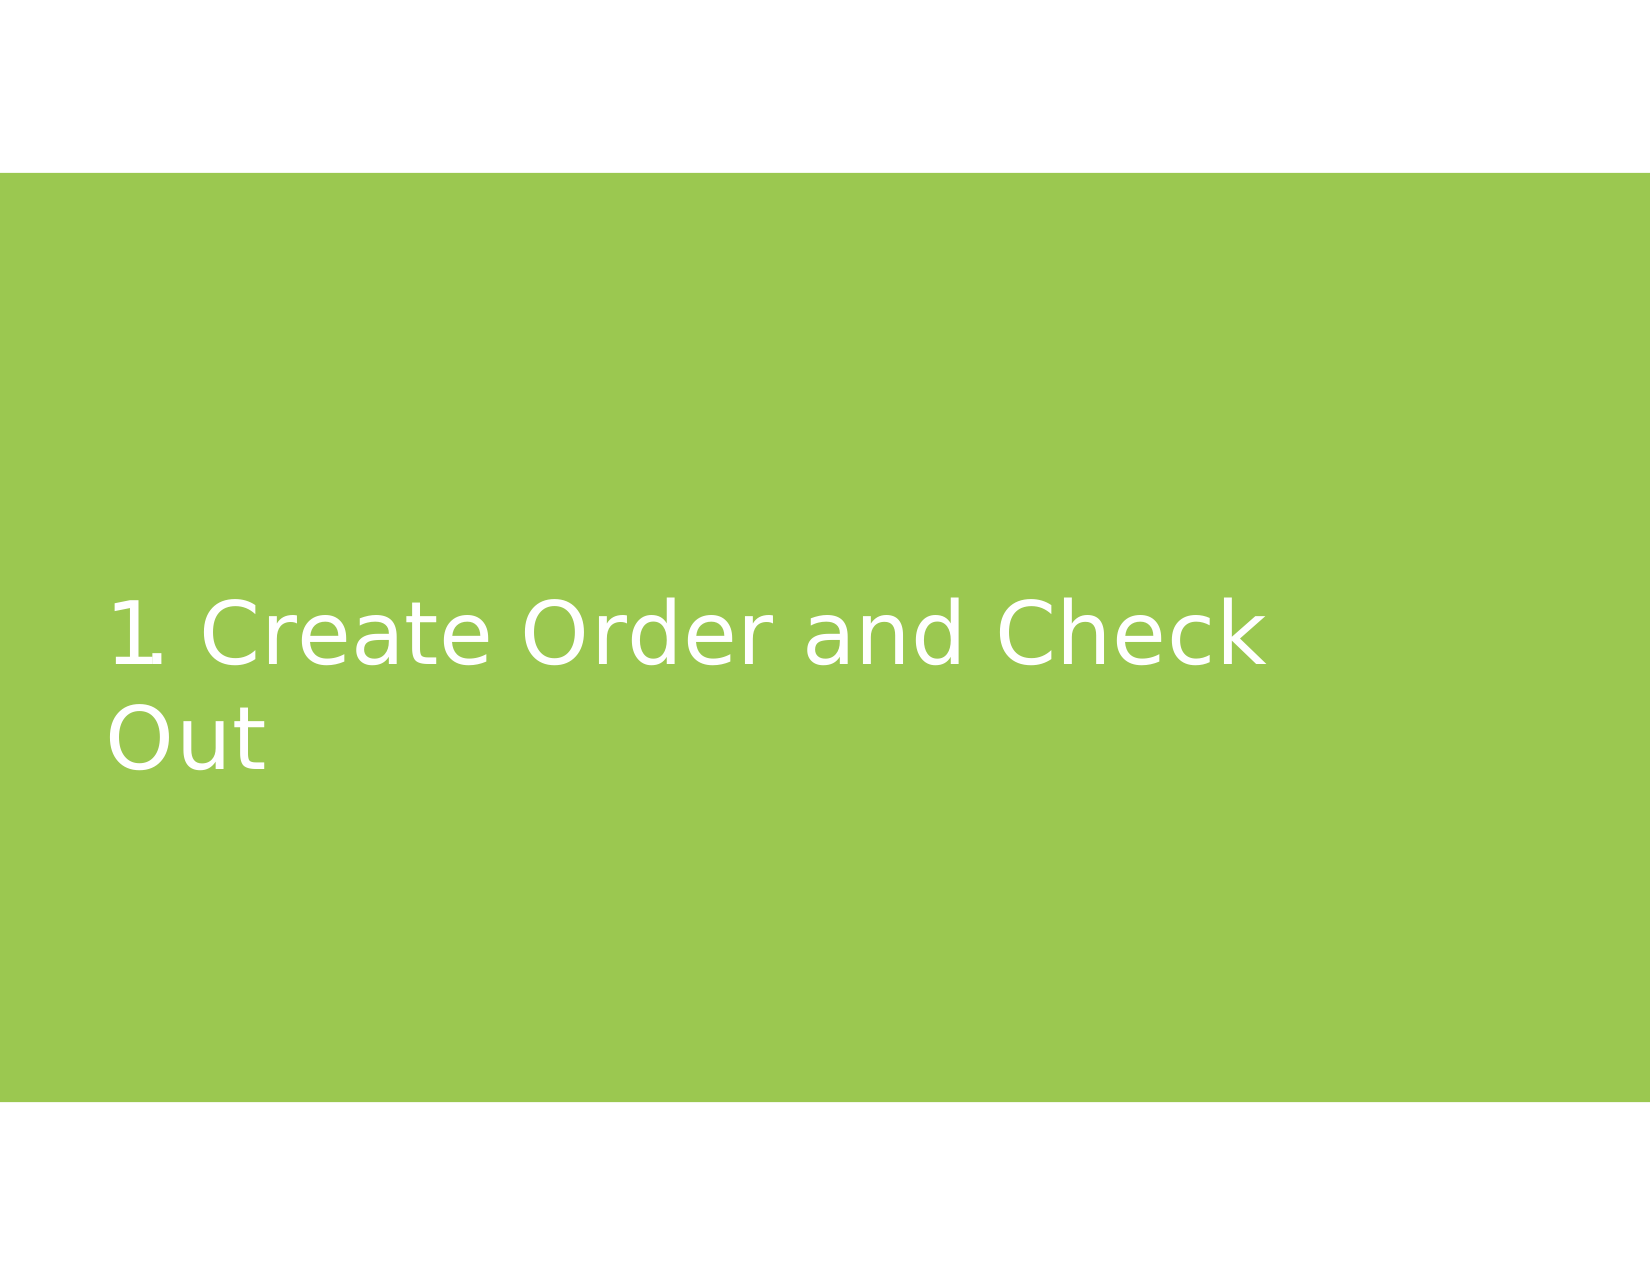

# 1. Create Order and Check Out
18